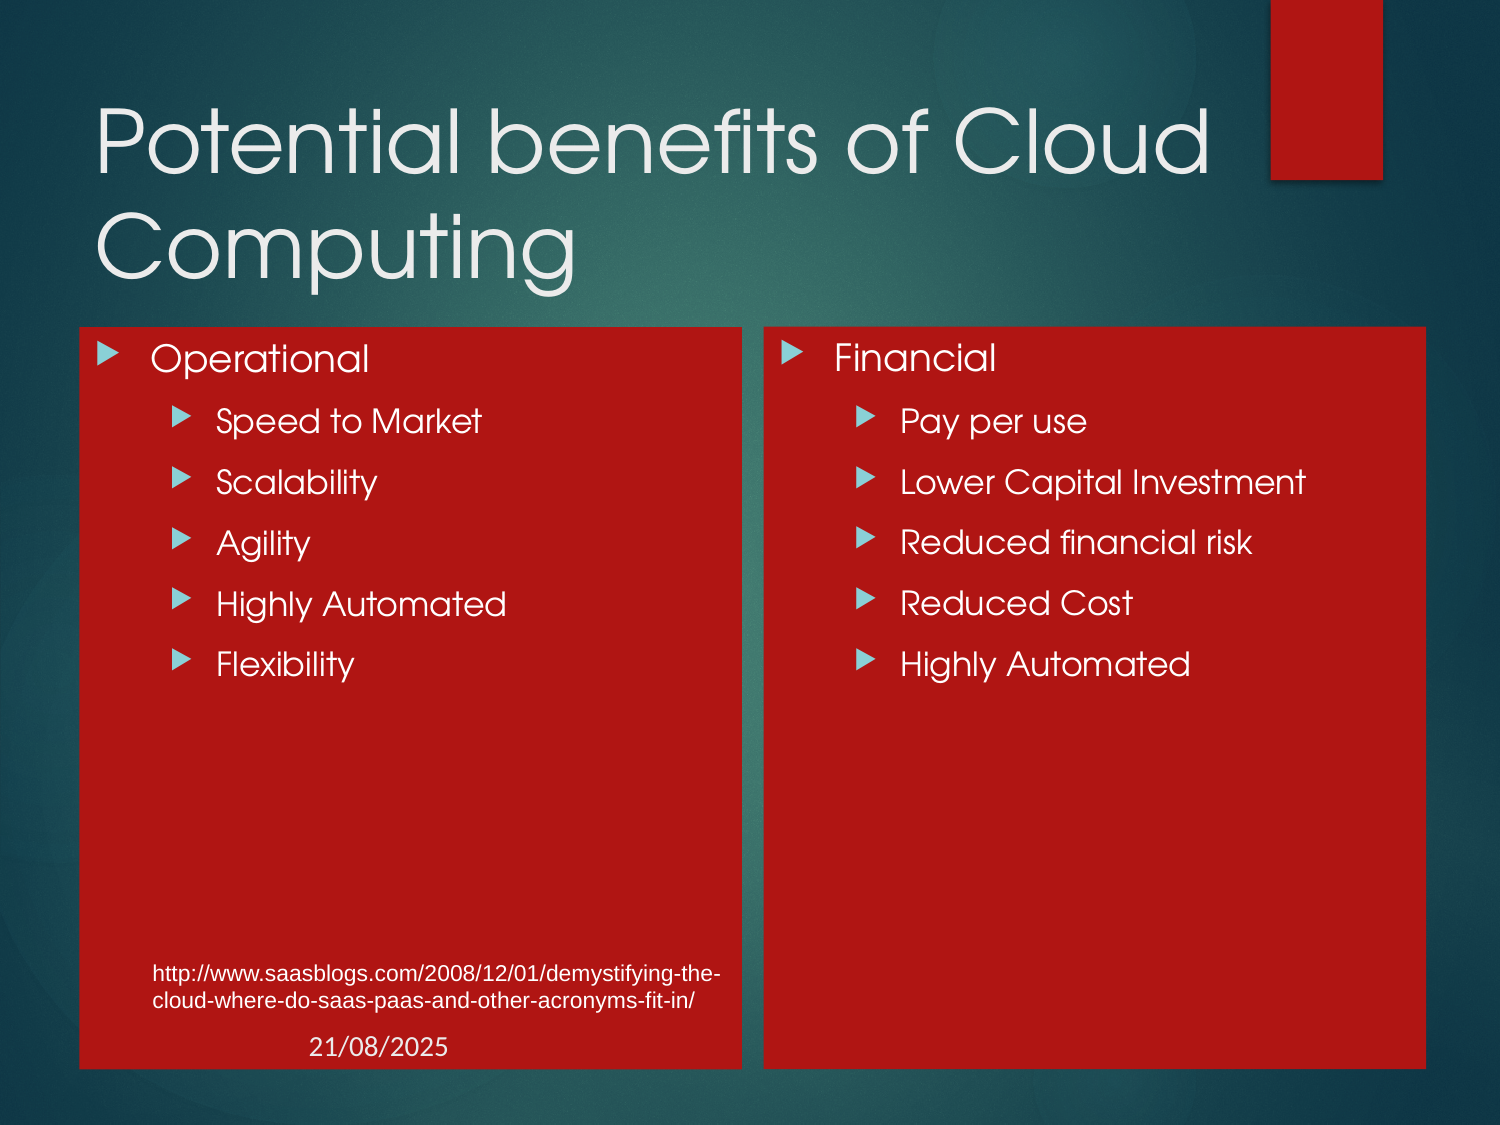

# Potential benefits of Cloud Computing
Financial
Pay per use
Lower Capital Investment
Reduced financial risk
Reduced Cost
Highly Automated

Operational
Speed to Market
Scalability
Agility
Highly Automated
Flexibility
http://www.saasblogs.com/2008/12/01/demystifying-the-cloud-where-do-saas-paas-and-other-acronyms-fit-in/
21/08/2025